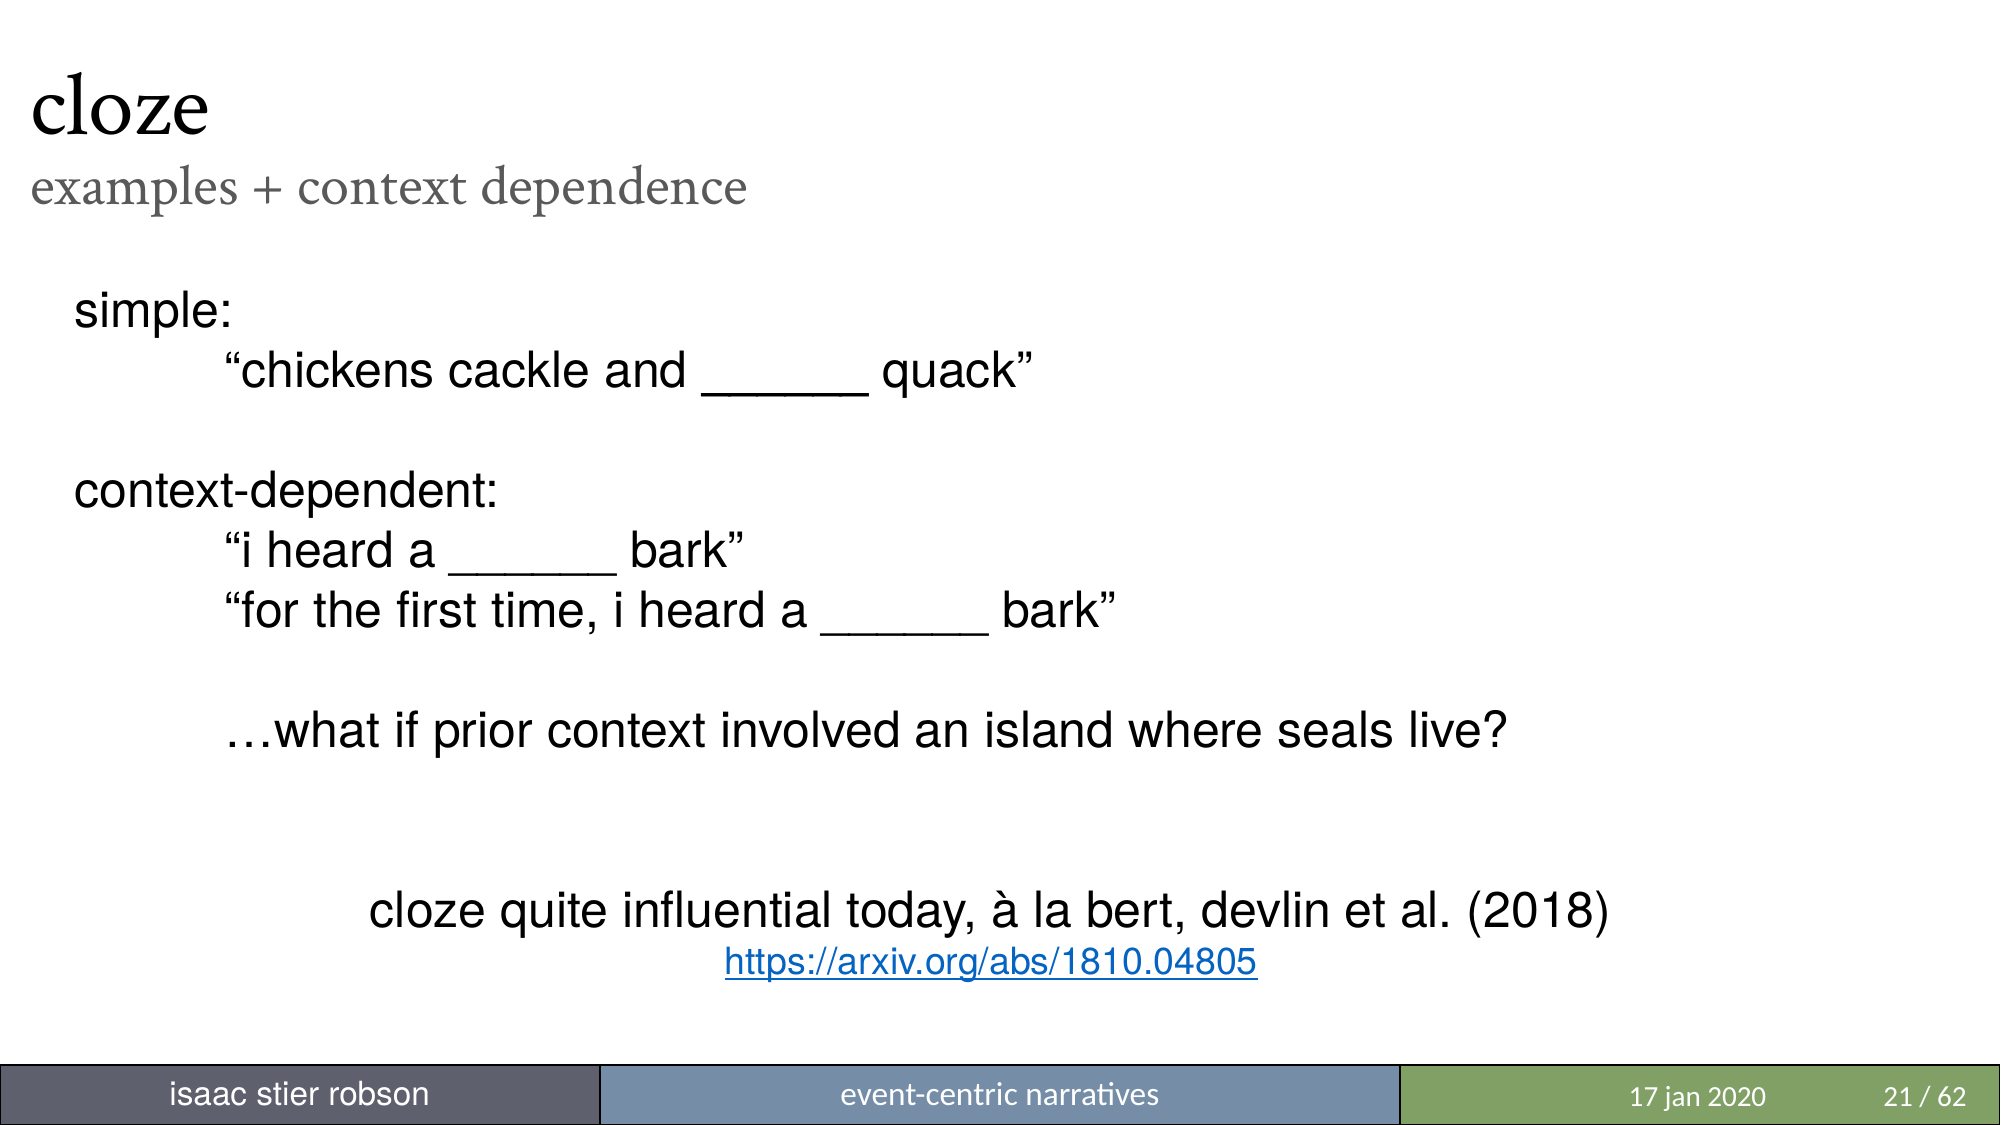

# cloze examples + context dependence
simple:
	“chickens cackle and ______ quack”

context-dependent:
	“i heard a ______ bark”
	“for the first time, i heard a ______ bark”

	…what if prior context involved an island where seals live?

cloze quite influential today, à la bert, devlin et al. (2018)
https://arxiv.org/abs/1810.04805
isaac stier robson
event-centric narratives
   	       17 jan 2020	21 / 62